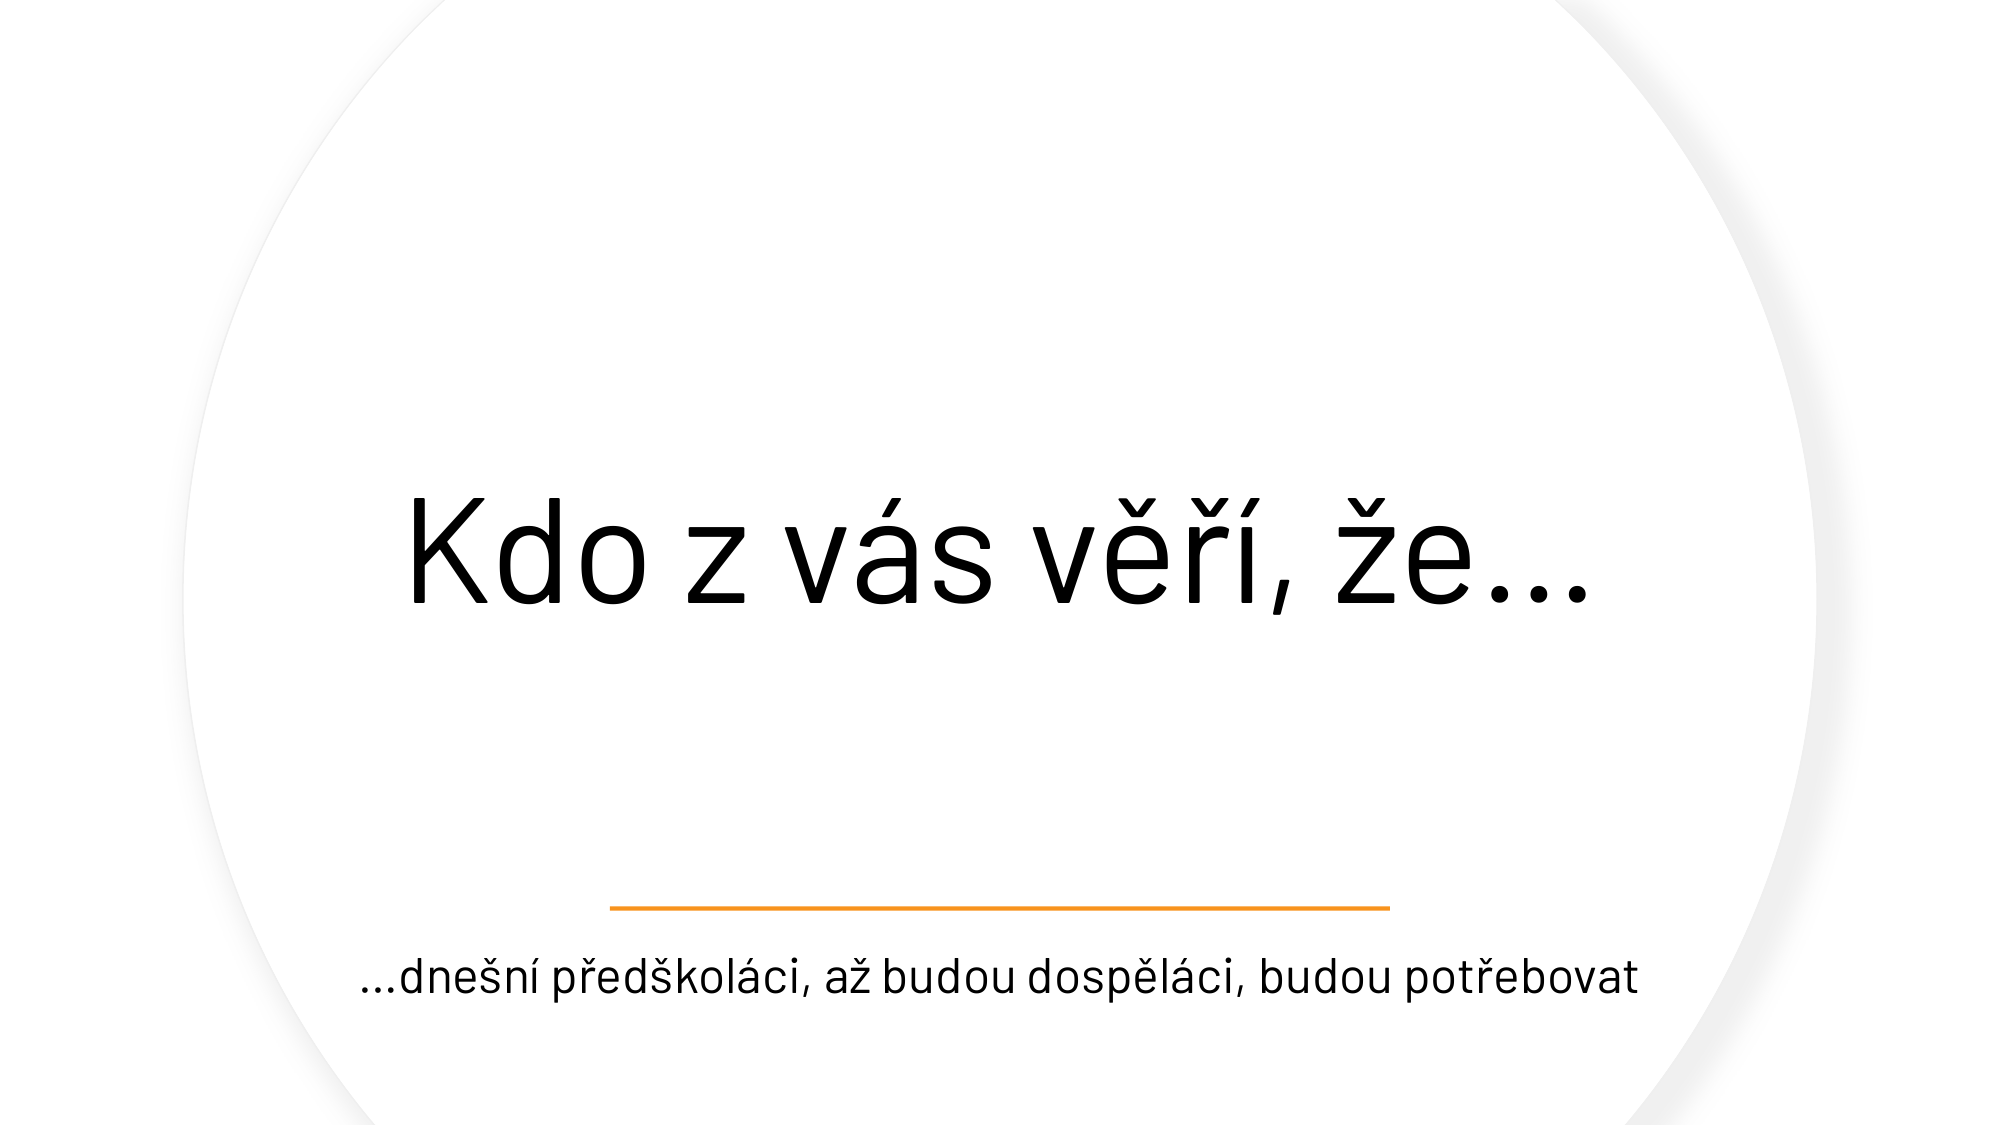

# Kdo z vás věří, že…

…dnešní předškoláci, až budou dospěláci, budou potřebovat